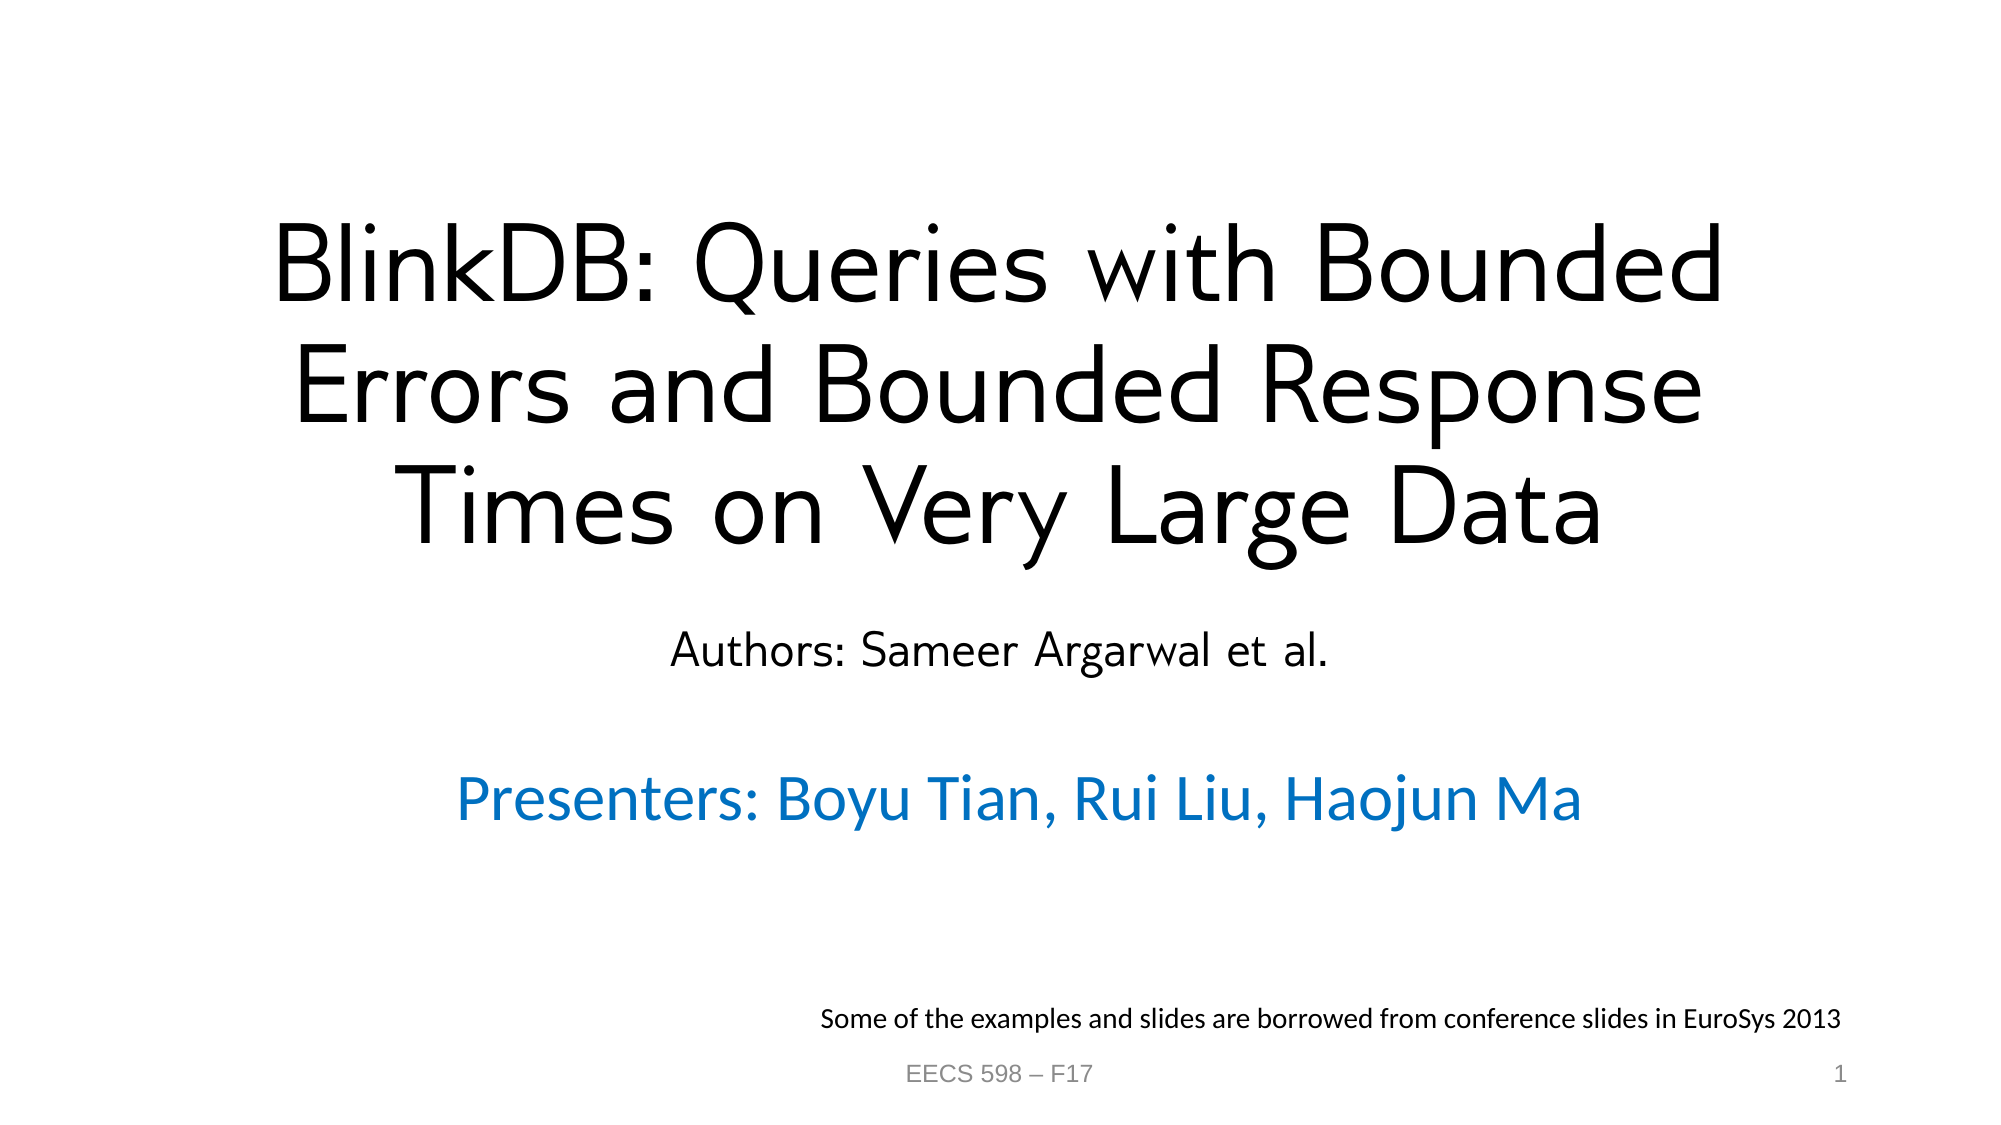

# BlinkDB: Queries with Bounded Errors and Bounded Response Times on Very Large Data
Authors: Sameer Argarwal et al.
Presenters: Boyu Tian, Rui Liu, Haojun Ma
Some of the examples and slides are borrowed from conference slides in EuroSys 2013
EECS 598 – F17
1